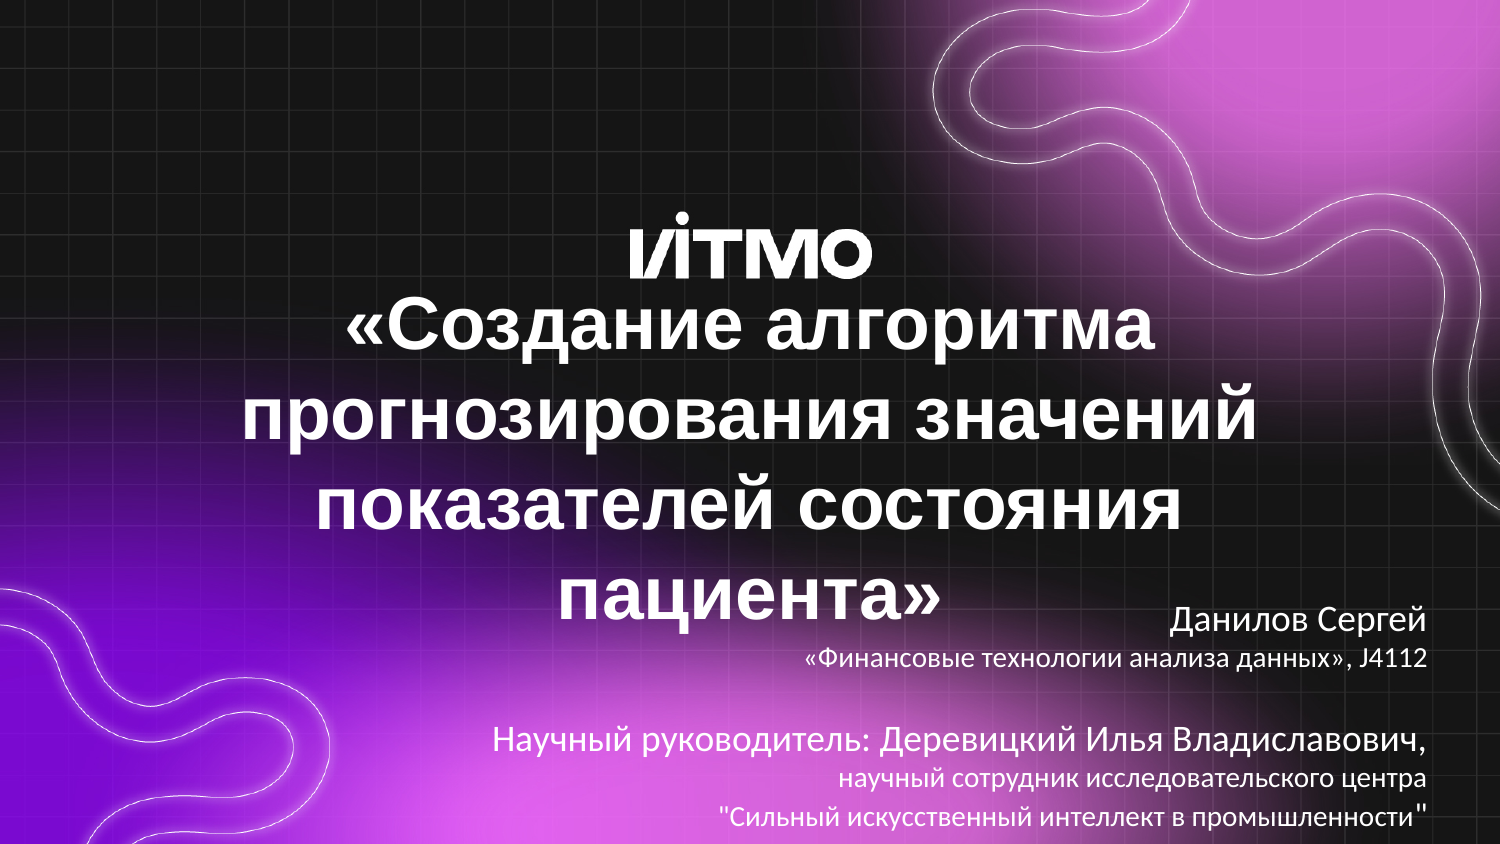

# «Создание алгоритма прогнозирования значений показателей состояния пациента»
Данилов Сергей
«Финансовые технологии анализа данных», J4112
Научный руководитель: Деревицкий Илья Владиславович,
научный сотрудник исследовательского центра
"Сильный искусственный интеллект в промышленности"